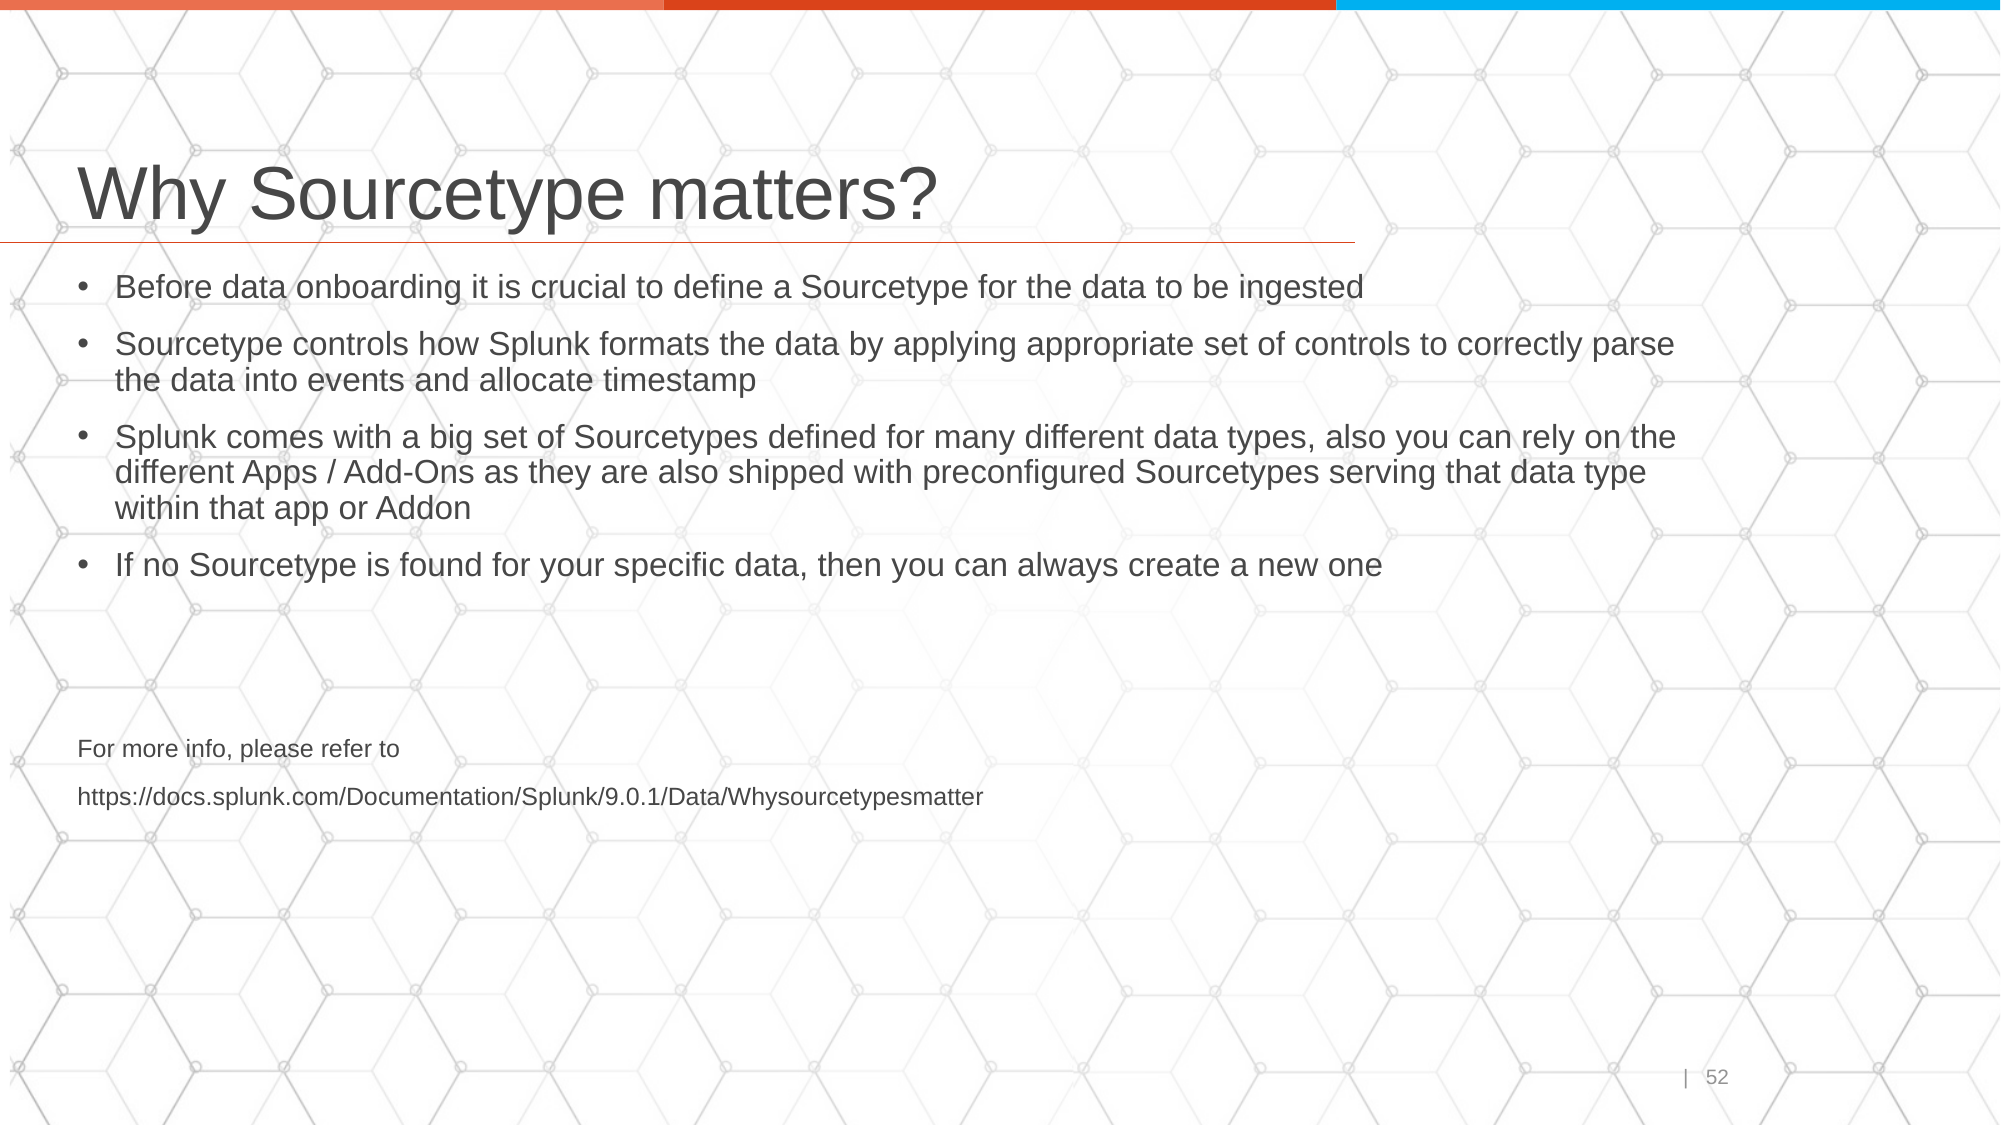

# Why Sourcetype matters?
Before data onboarding it is crucial to define a Sourcetype for the data to be ingested
Sourcetype controls how Splunk formats the data by applying appropriate set of controls to correctly parse the data into events and allocate timestamp
Splunk comes with a big set of Sourcetypes defined for many different data types, also you can rely on the different Apps / Add-Ons as they are also shipped with preconfigured Sourcetypes serving that data type within that app or Addon
If no Sourcetype is found for your specific data, then you can always create a new one

For more info, please refer to
https://docs.splunk.com/Documentation/Splunk/9.0.1/Data/Whysourcetypesmatter

|   52